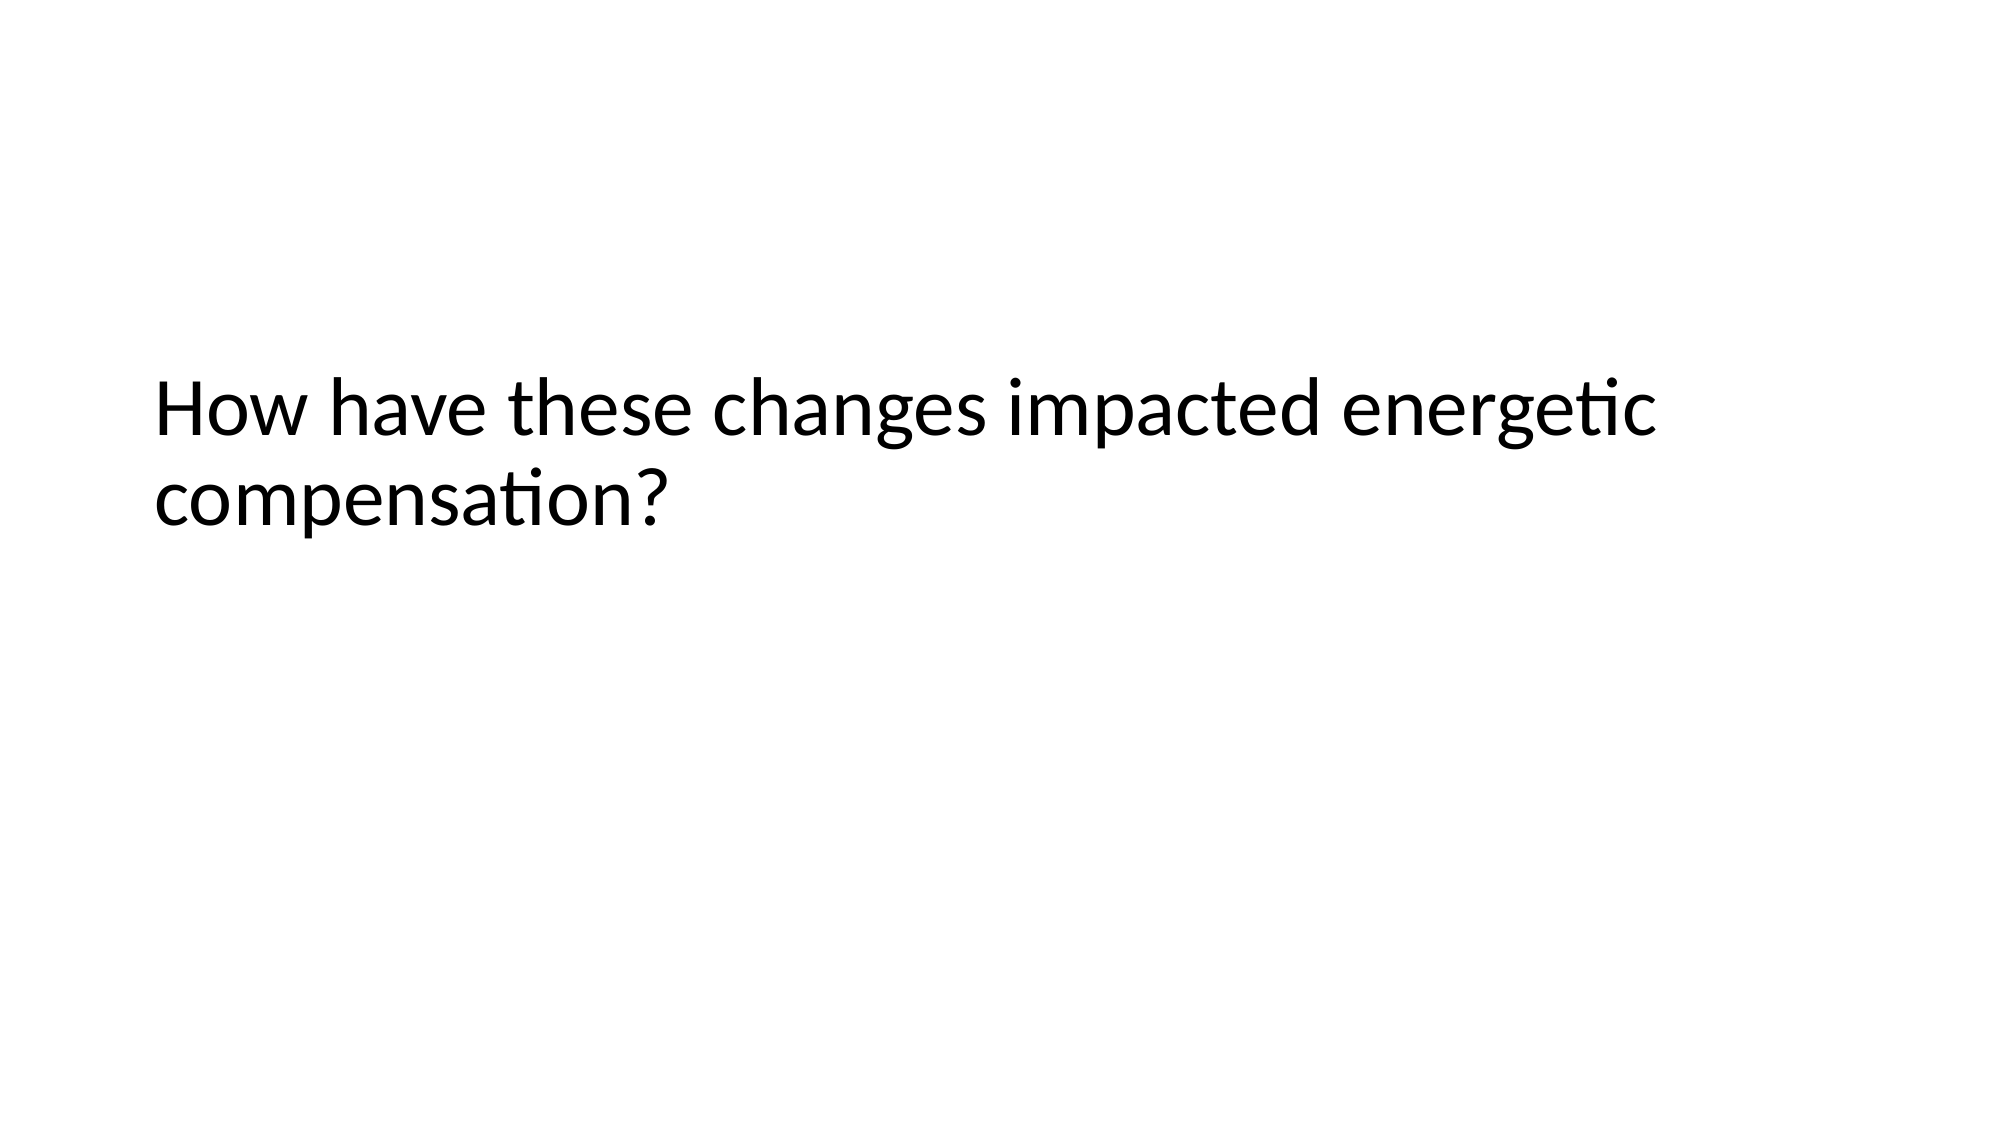

How have these changes impacted energetic compensation?